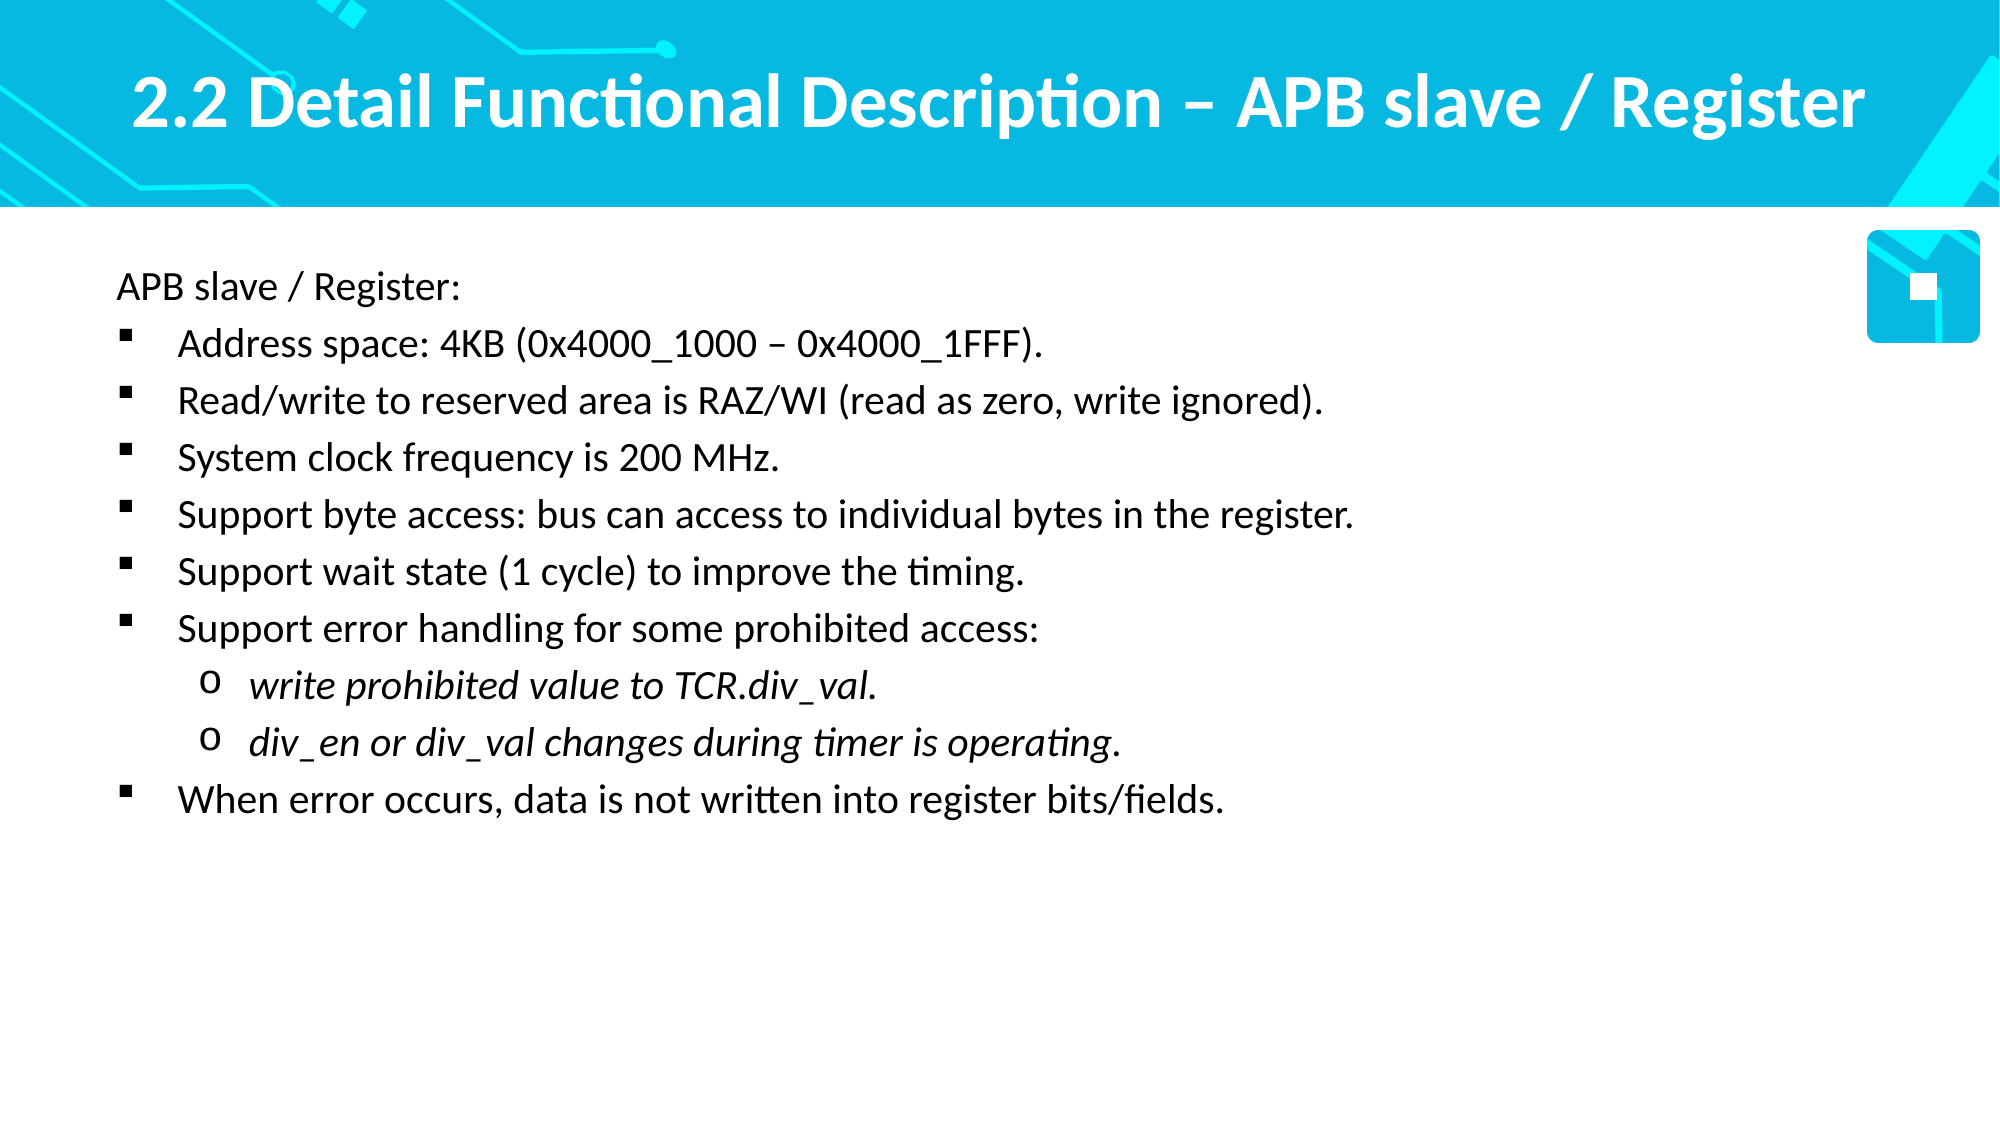

# 2.2 Detail Functional Description – APB slave / Register
APB slave / Register:
Address space: 4KB (0x4000_1000 – 0x4000_1FFF).
Read/write to reserved area is RAZ/WI (read as zero, write ignored).
System clock frequency is 200 MHz.
Support byte access: bus can access to individual bytes in the register.
Support wait state (1 cycle) to improve the timing.
Support error handling for some prohibited access:
write prohibited value to TCR.div_val.
div_en or div_val changes during timer is operating.
When error occurs, data is not written into register bits/fields.